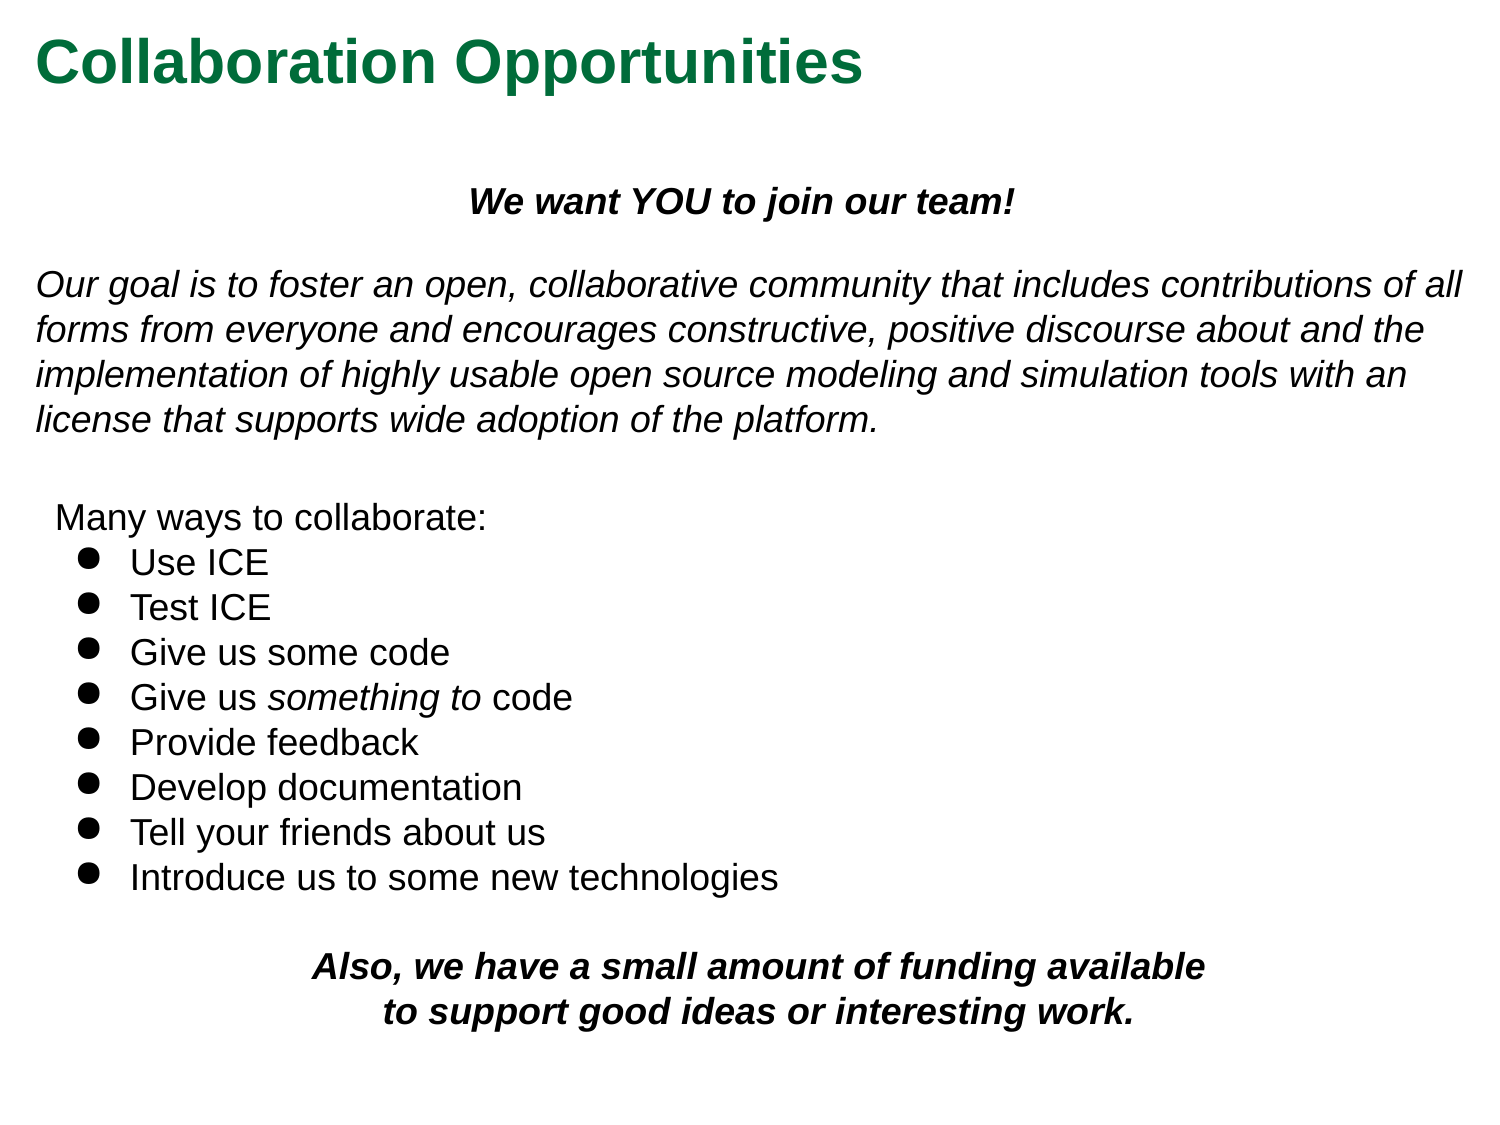

Collaboration Opportunities
We want YOU to join our team!
Our goal is to foster an open, collaborative community that includes contributions of all forms from everyone and encourages constructive, positive discourse about and the implementation of highly usable open source modeling and simulation tools with an license that supports wide adoption of the platform.

Many ways to collaborate:
Use ICE
Test ICE
Give us some code
Give us something to code
Provide feedback
Develop documentation
Tell your friends about us
Introduce us to some new technologies
Also, we have a small amount of funding available to support good ideas or interesting work.